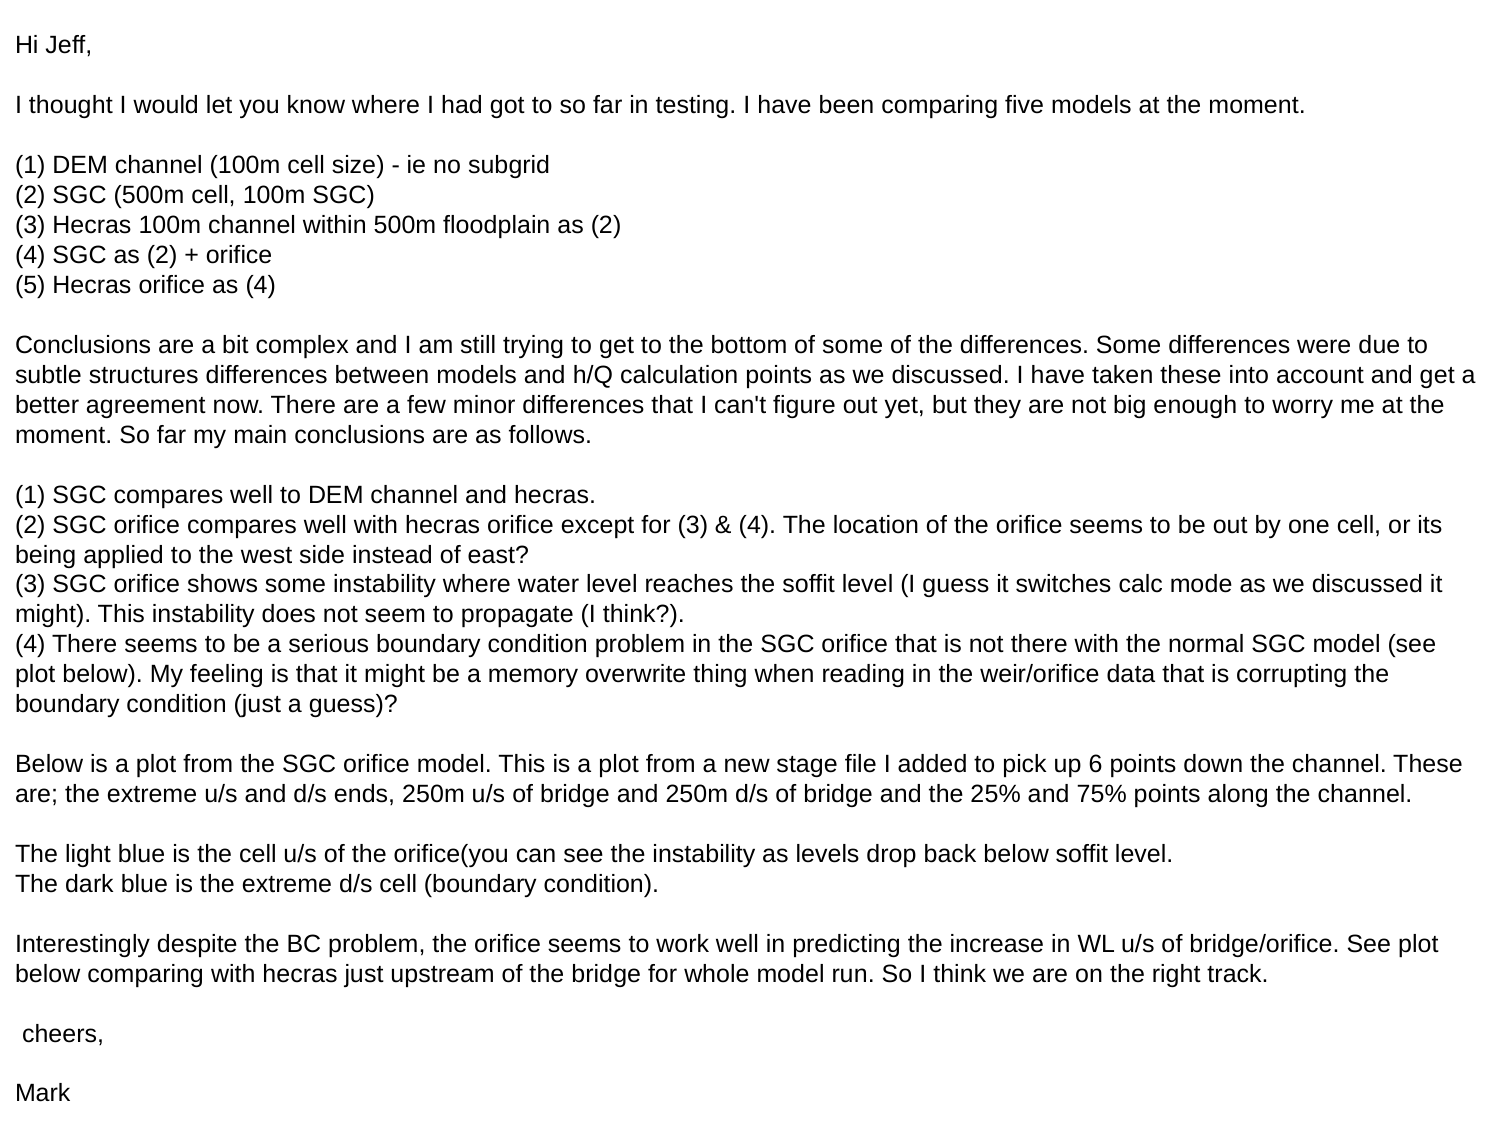

Hi Jeff,
I thought I would let you know where I had got to so far in testing. I have been comparing five models at the moment.
(1) DEM channel (100m cell size) - ie no subgrid
(2) SGC (500m cell, 100m SGC)
(3) Hecras 100m channel within 500m floodplain as (2)
(4) SGC as (2) + orifice
(5) Hecras orifice as (4)
Conclusions are a bit complex and I am still trying to get to the bottom of some of the differences. Some differences were due to subtle structures differences between models and h/Q calculation points as we discussed. I have taken these into account and get a better agreement now. There are a few minor differences that I can't figure out yet, but they are not big enough to worry me at the moment. So far my main conclusions are as follows.
(1) SGC compares well to DEM channel and hecras.
(2) SGC orifice compares well with hecras orifice except for (3) & (4). The location of the orifice seems to be out by one cell, or its being applied to the west side instead of east?
(3) SGC orifice shows some instability where water level reaches the soffit level (I guess it switches calc mode as we discussed it might). This instability does not seem to propagate (I think?).
(4) There seems to be a serious boundary condition problem in the SGC orifice that is not there with the normal SGC model (see plot below). My feeling is that it might be a memory overwrite thing when reading in the weir/orifice data that is corrupting the boundary condition (just a guess)?
Below is a plot from the SGC orifice model. This is a plot from a new stage file I added to pick up 6 points down the channel. These are; the extreme u/s and d/s ends, 250m u/s of bridge and 250m d/s of bridge and the 25% and 75% points along the channel.
The light blue is the cell u/s of the orifice(you can see the instability as levels drop back below soffit level.
The dark blue is the extreme d/s cell (boundary condition).
Interestingly despite the BC problem, the orifice seems to work well in predicting the increase in WL u/s of bridge/orifice. See plot below comparing with hecras just upstream of the bridge for whole model run. So I think we are on the right track.
 cheers,
Mark